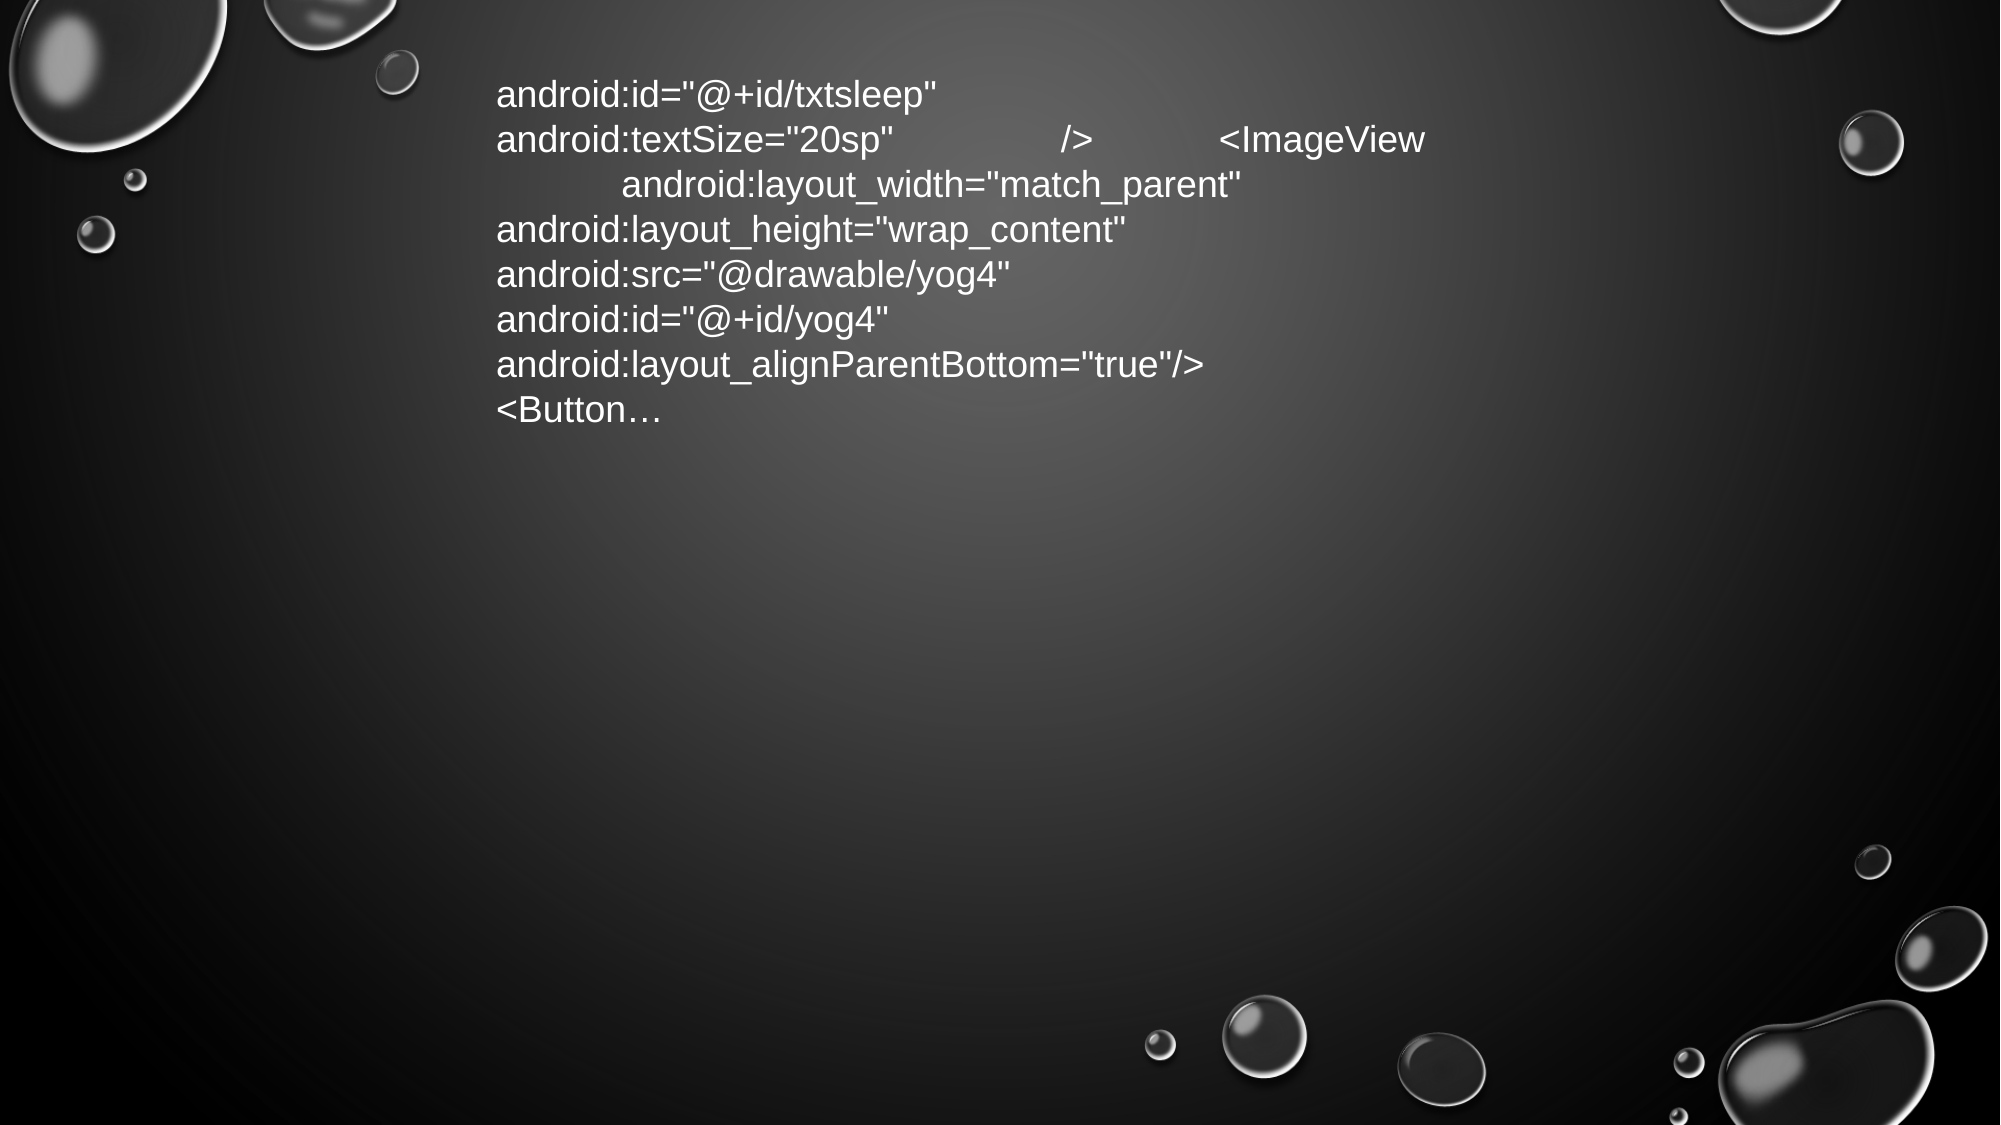

android:id="@+id/txtsleep"                android:textSize="20sp"                />            <ImageView                android:layout_width="match_parent"                android:layout_height="wrap_content"                android:src="@drawable/yog4"                android:id="@+id/yog4"                android:layout_alignParentBottom="true"/>            <Button…